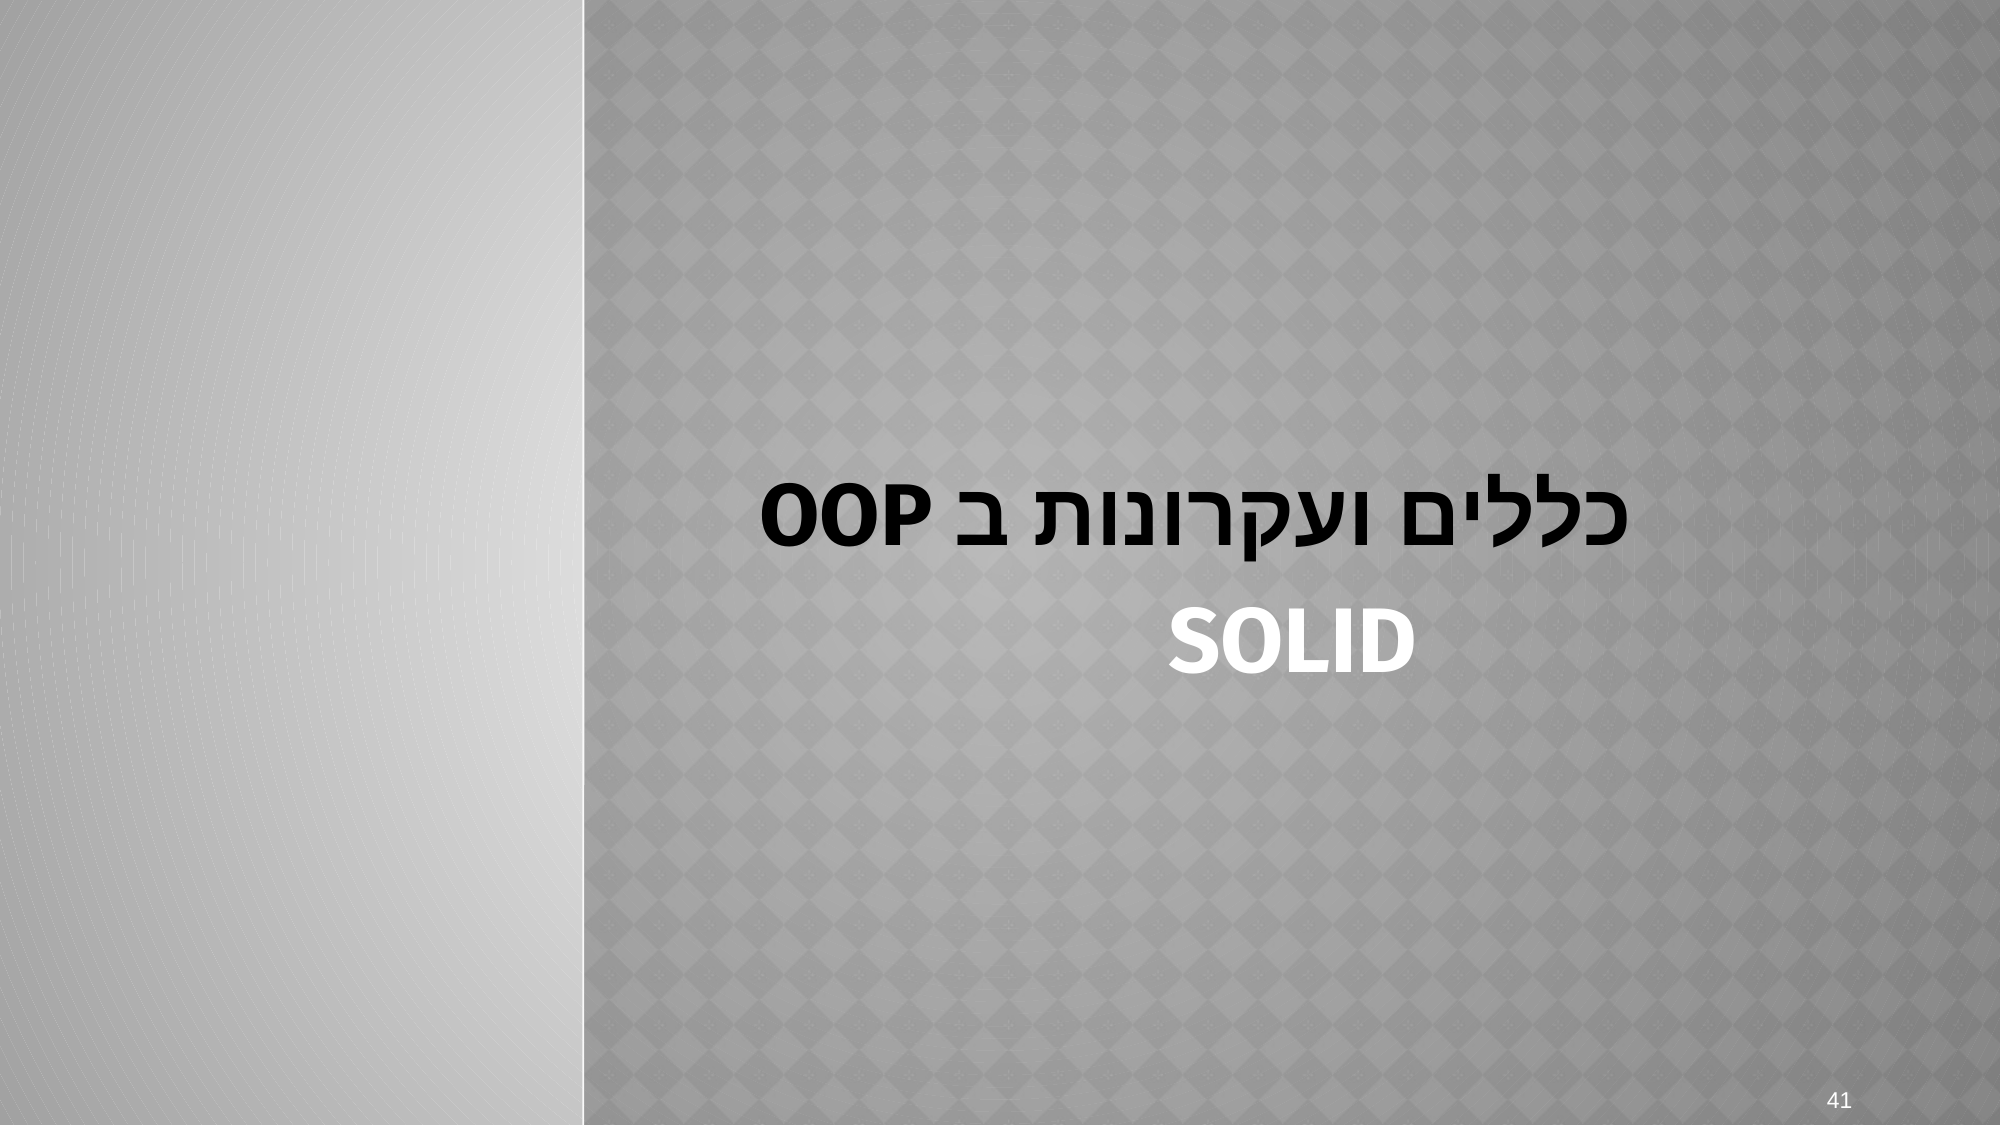

# כללים ועקרונות ב OOP
SOLID
41